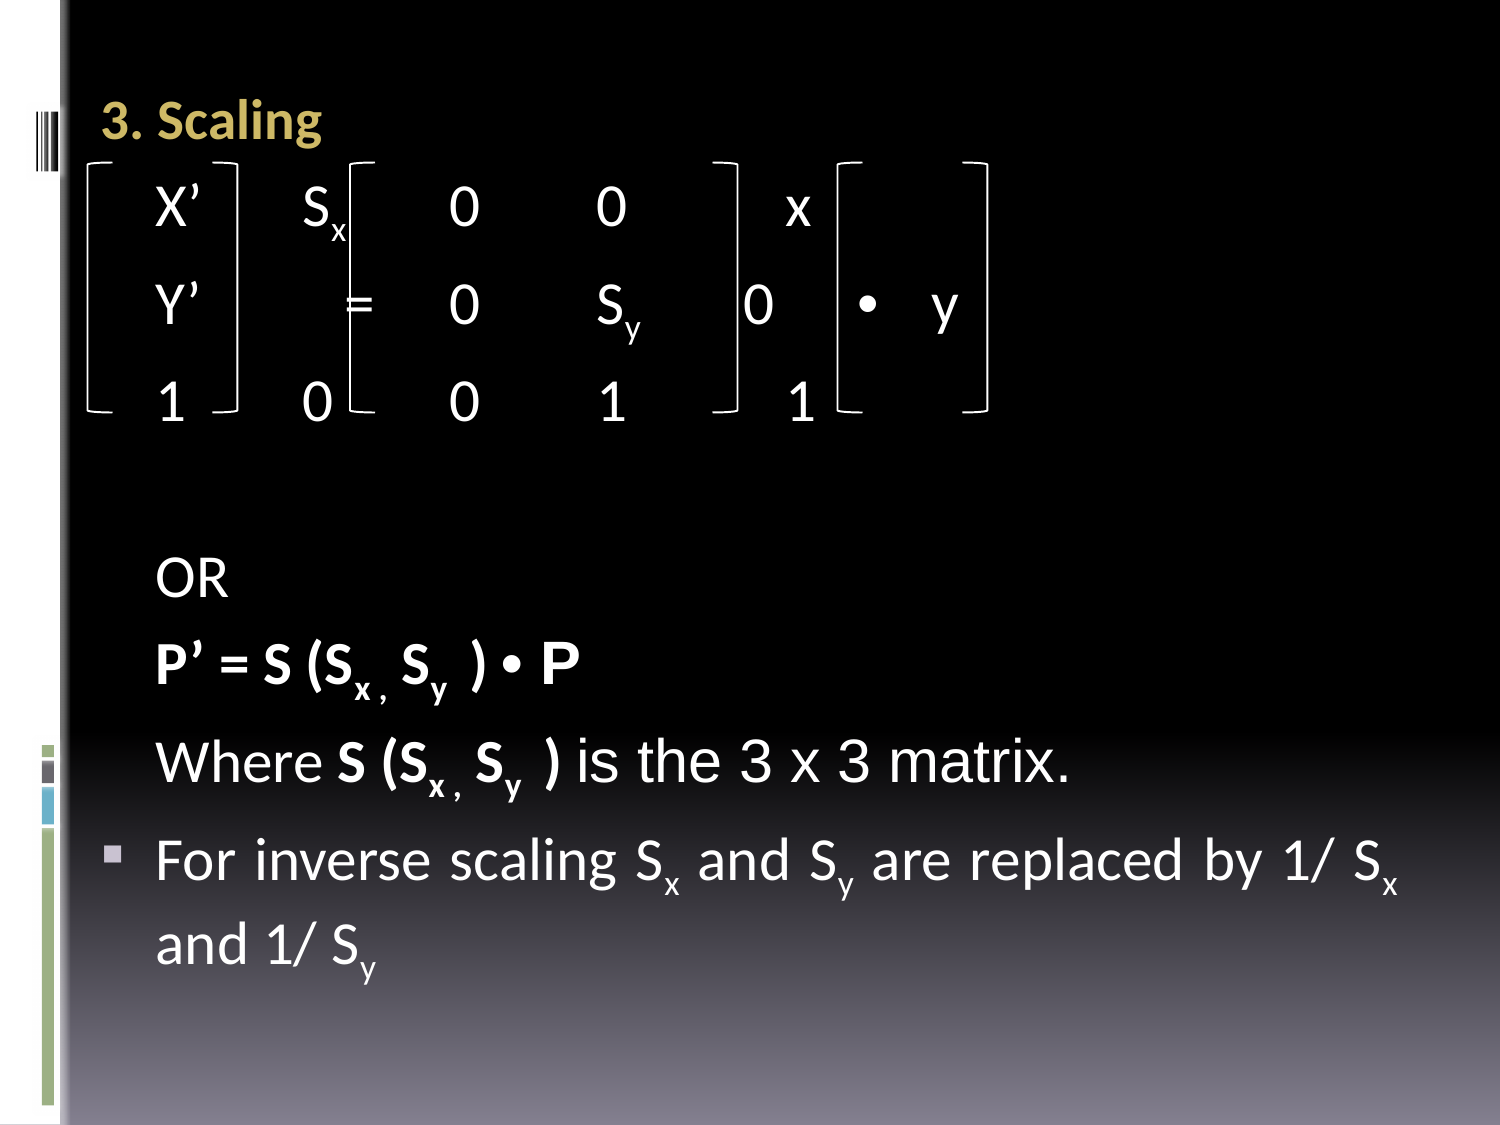

3. Scaling
	X’		Sx	0	0	   x
	Y’	   =	0	Sy	0      •	   y
	1		0	0	1	   1

	OR
	P’ = S (Sx , Sy  ) • P
	Where S (Sx , Sy  ) is the 3 x 3 matrix.
For inverse scaling Sx and Sy are replaced by 1/ Sx  and 1/ Sy